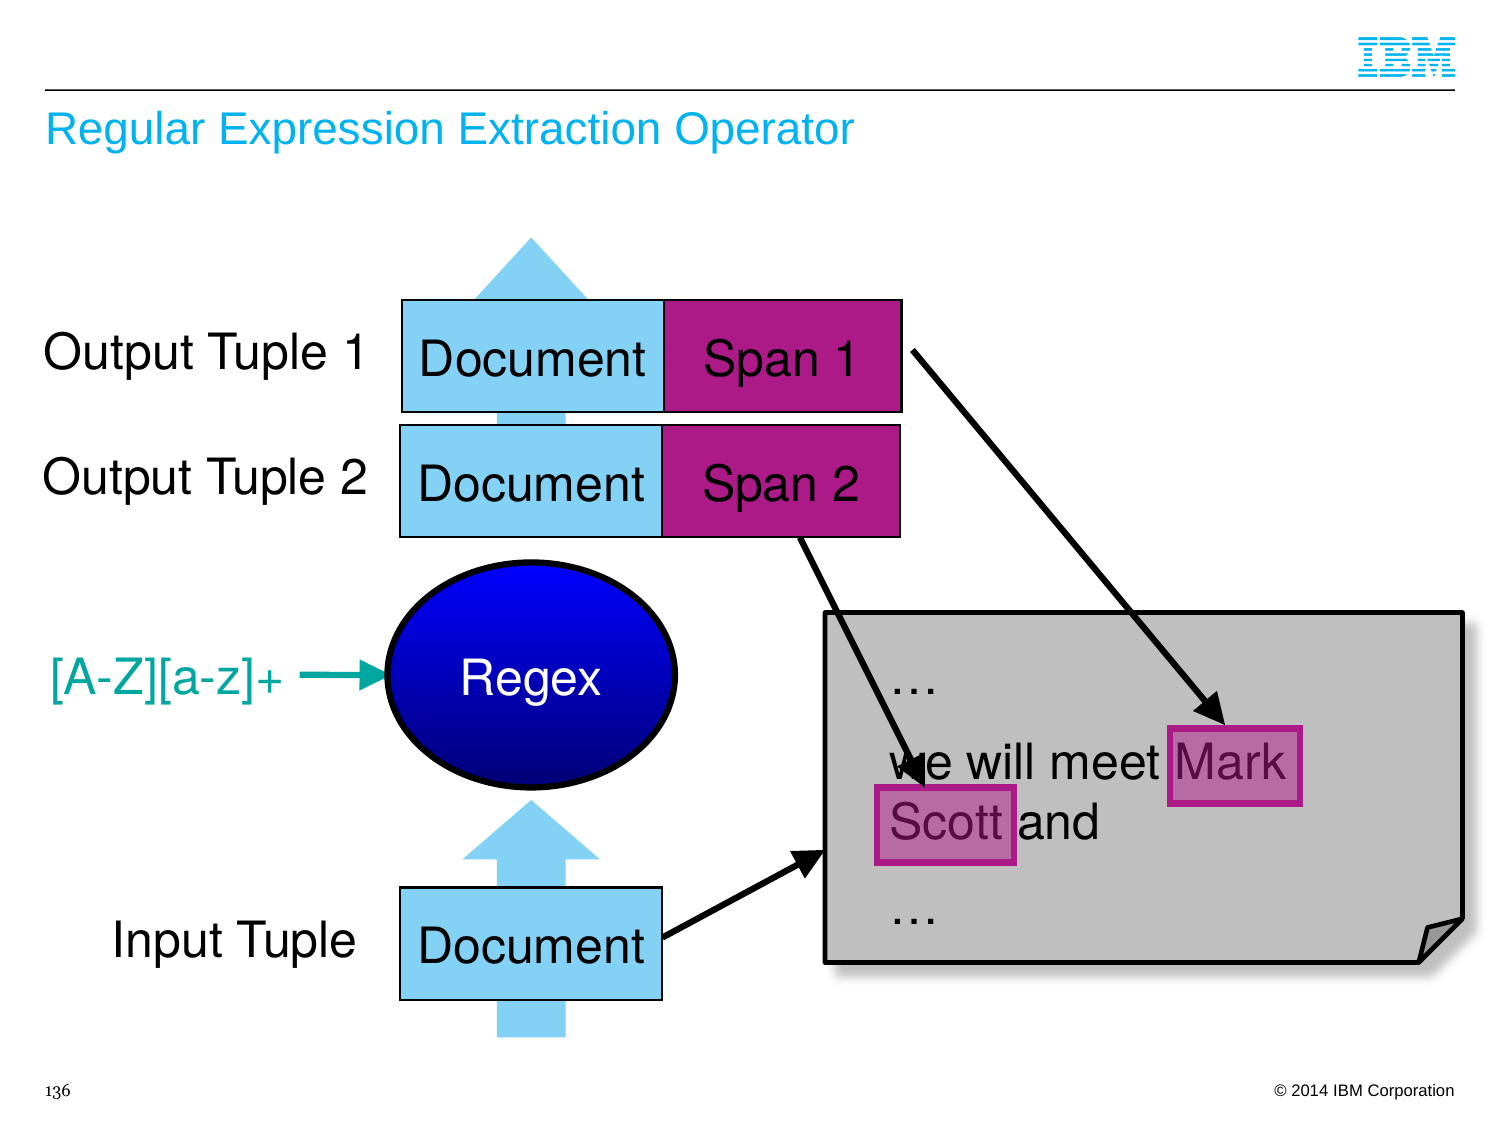

# Regular Expression Extraction Operator

Document
Span 1
Output Tuple 1

Document
Span 2
Output Tuple 2

Regex

[A-Z][a-z]+
…
we will meet Mark Scott and
…

Document
Input Tuple
136